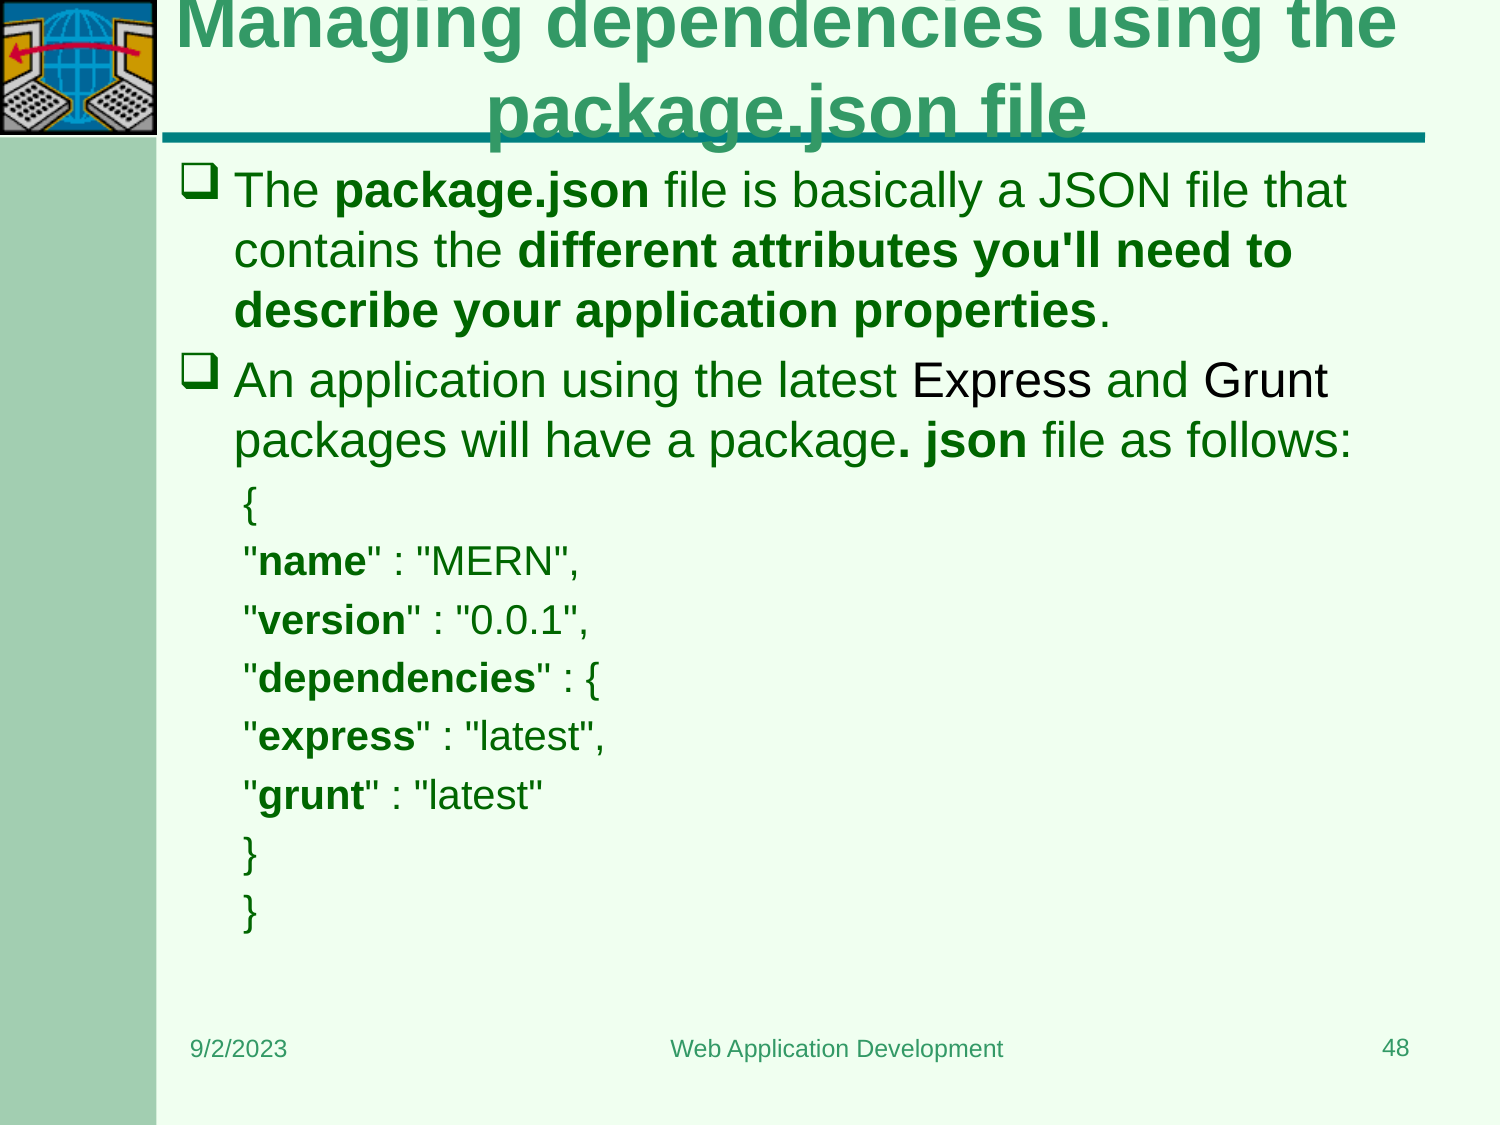

# Managing dependencies using the package.json file
The package.json file is basically a JSON file that contains the different attributes you'll need to describe your application properties.
An application using the latest Express and Grunt packages will have a package. json file as follows:
{
"name" : "MERN",
"version" : "0.0.1",
"dependencies" : {
"express" : "latest",
"grunt" : "latest"
}
}
48
9/2/2023
Web Application Development